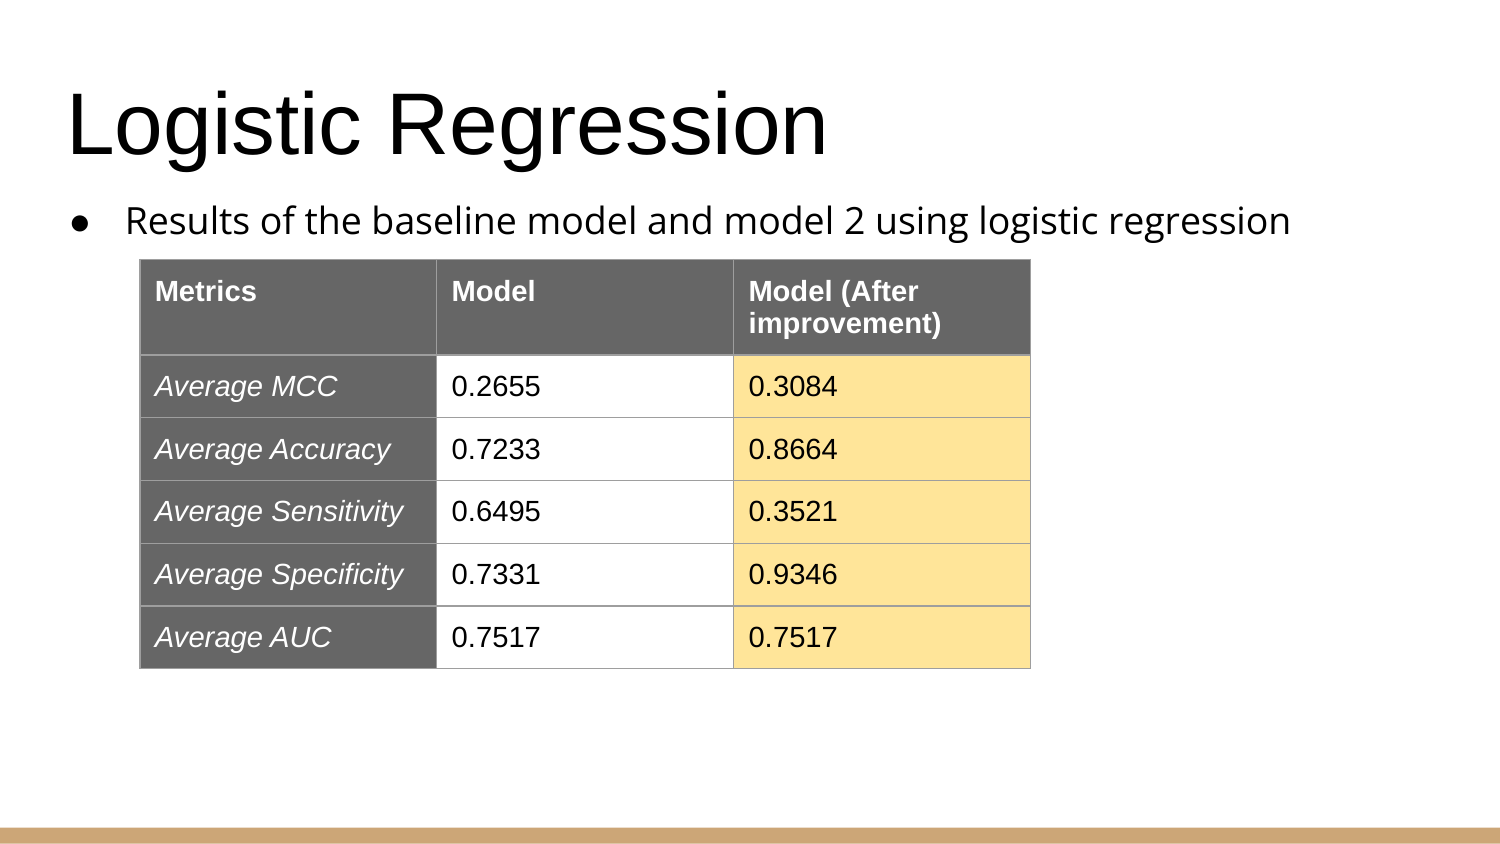

# Logistic Regression
Results of the baseline model and model 2 using logistic regression

| Metrics | Model | Model (After improvement) |
| --- | --- | --- |
| Average MCC | 0.2655 | 0.3084 |
| Average Accuracy | 0.7233 | 0.8664 |
| Average Sensitivity | 0.6495 | 0.3521 |
| Average Specificity | 0.7331 | 0.9346 |
| Average AUC | 0.7517 | 0.7517 |